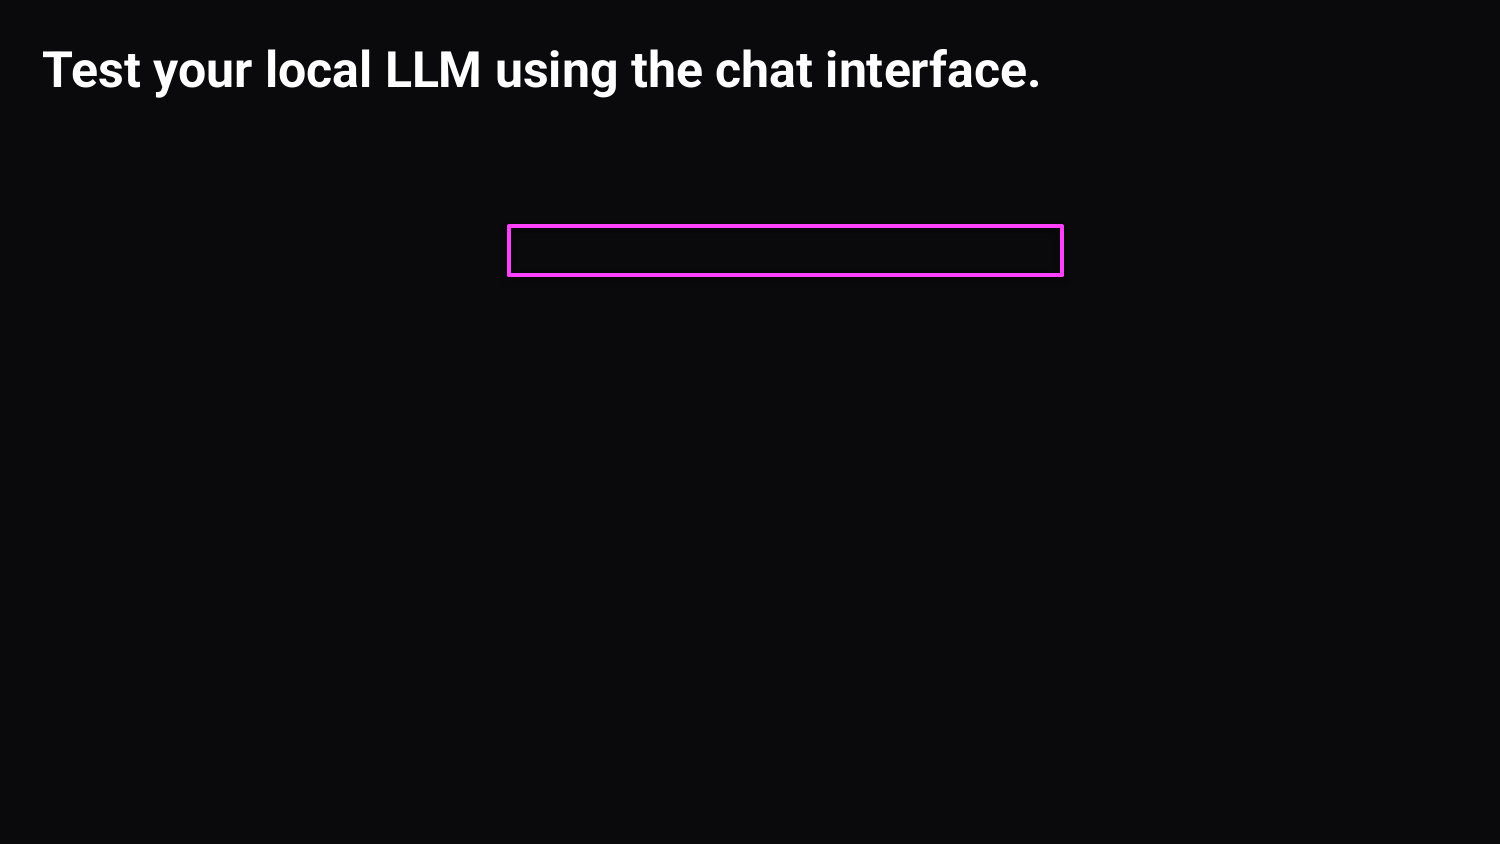

# Test your local LLM using the chat interface.